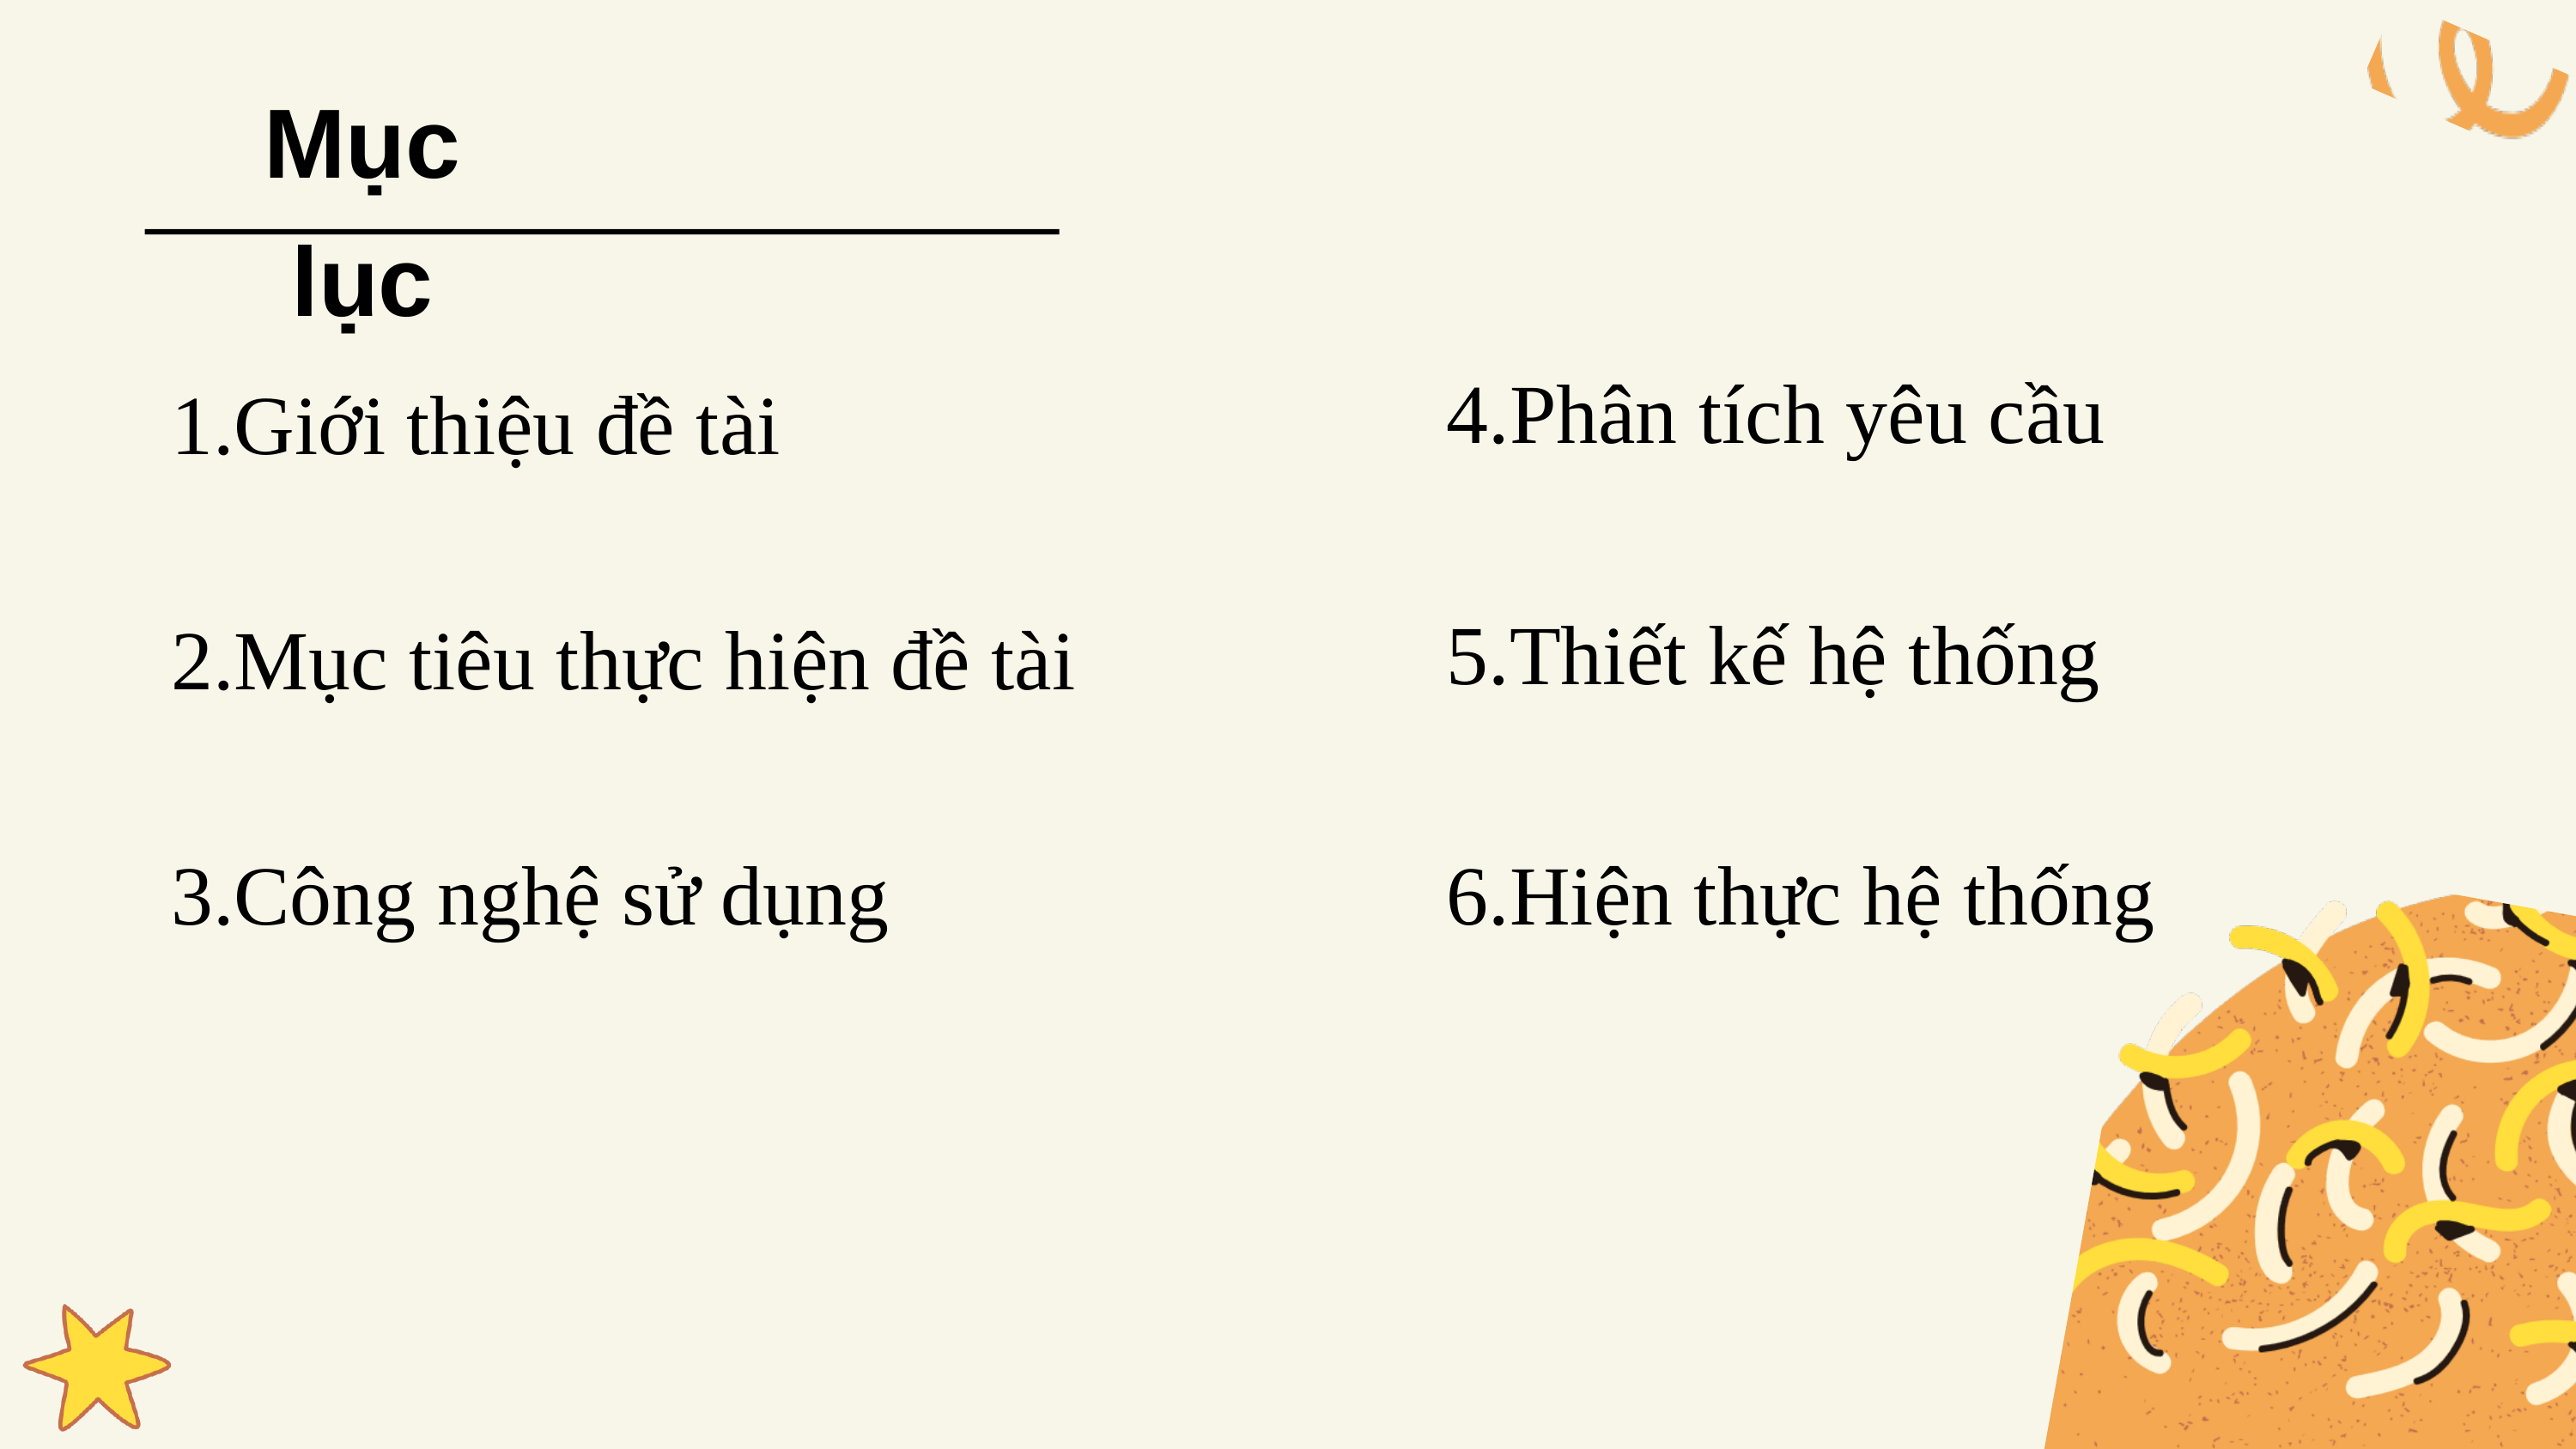

Mục lục

4.Phân tích yêu cầu
1.Giới thiệu đề tài
5.Thiết kế hệ thống
2.Mục tiêu thực hiện đề tài
6.Hiện thực hệ thống
3.Công nghệ sử dụng